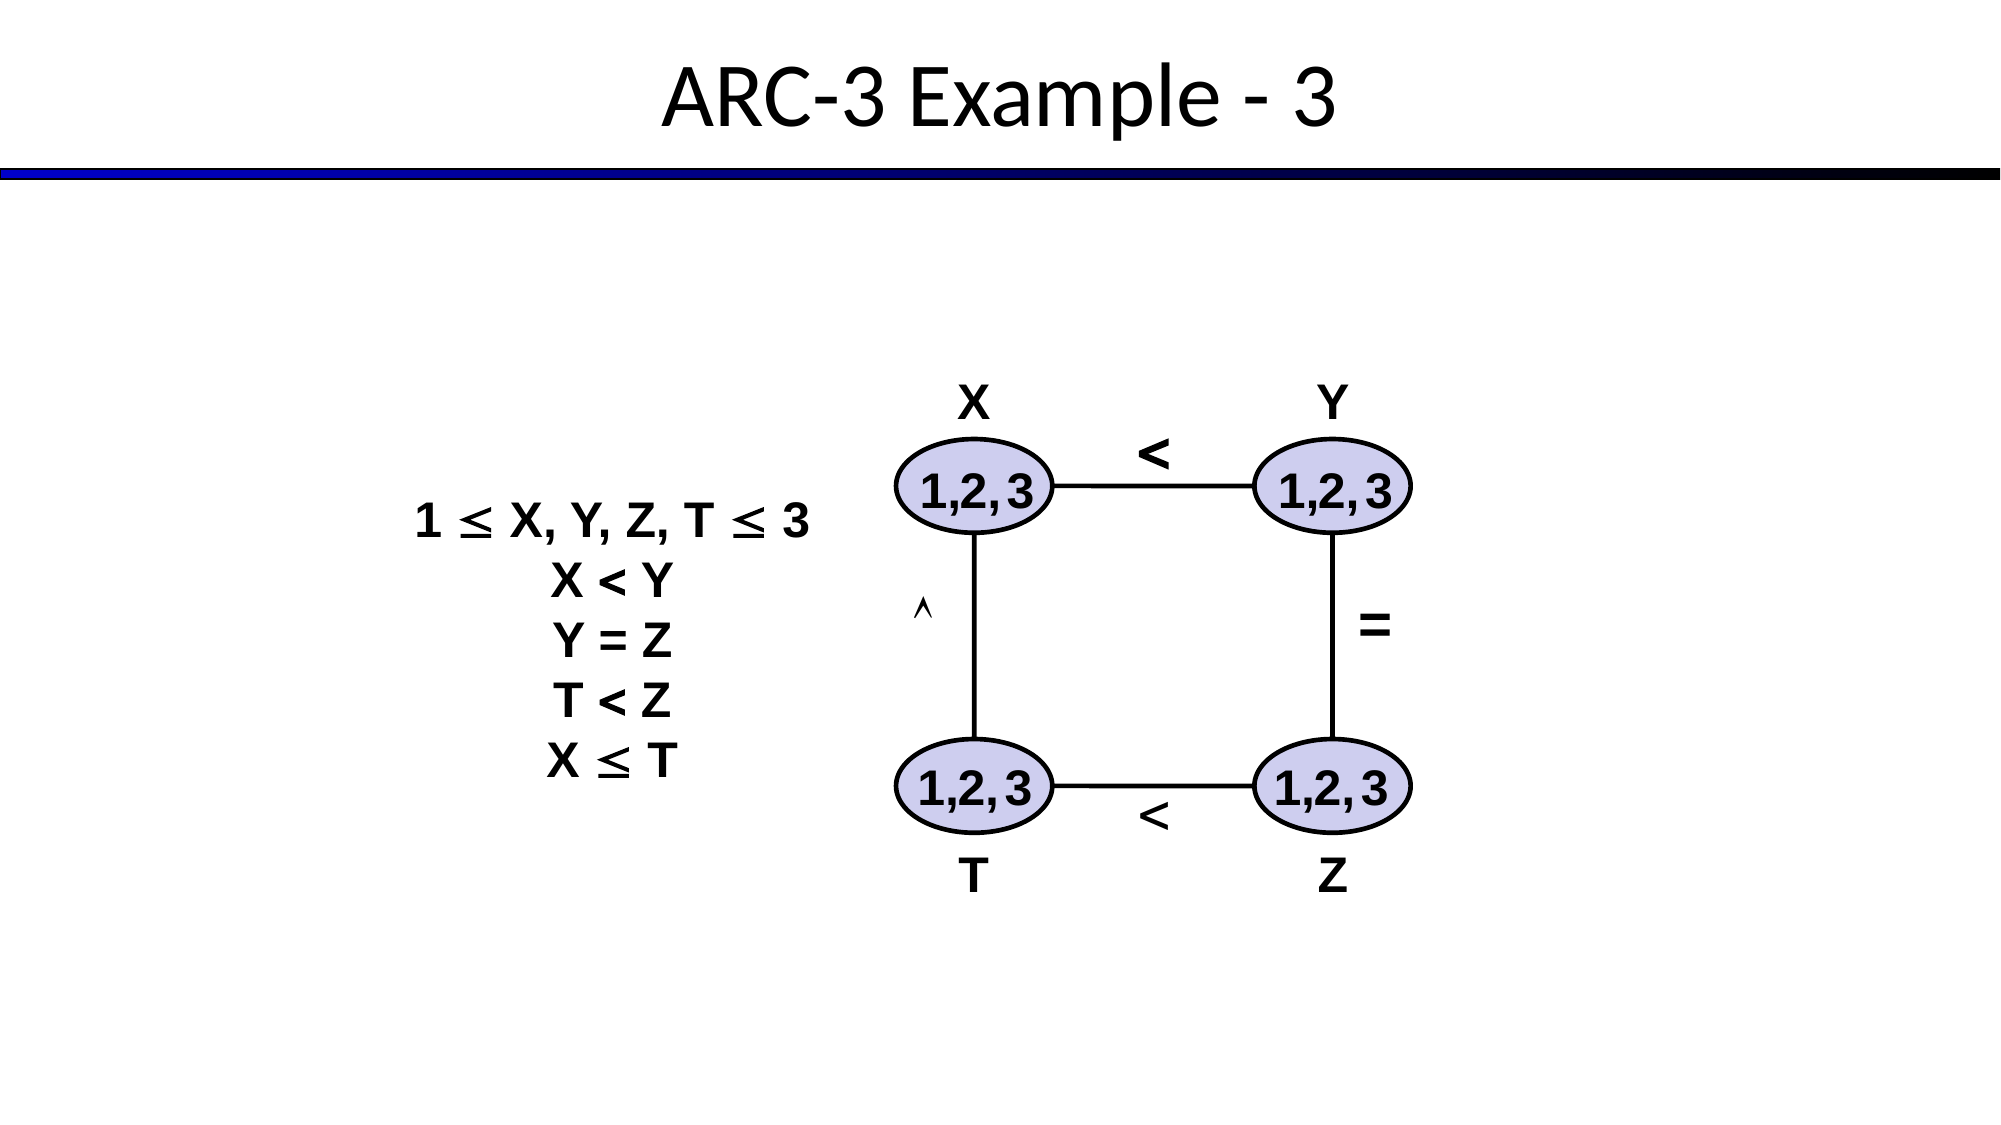

# ARC-3 Example - 3
X
Y

<

1,
2,
3
1,
2,
3
1 ≤ X, Y, Z, T ≤ 3
X < Y
Y = Z
T < Z
X ≤ T

∧
=

1,
2,
3
1,
2,
3
<
T
Z